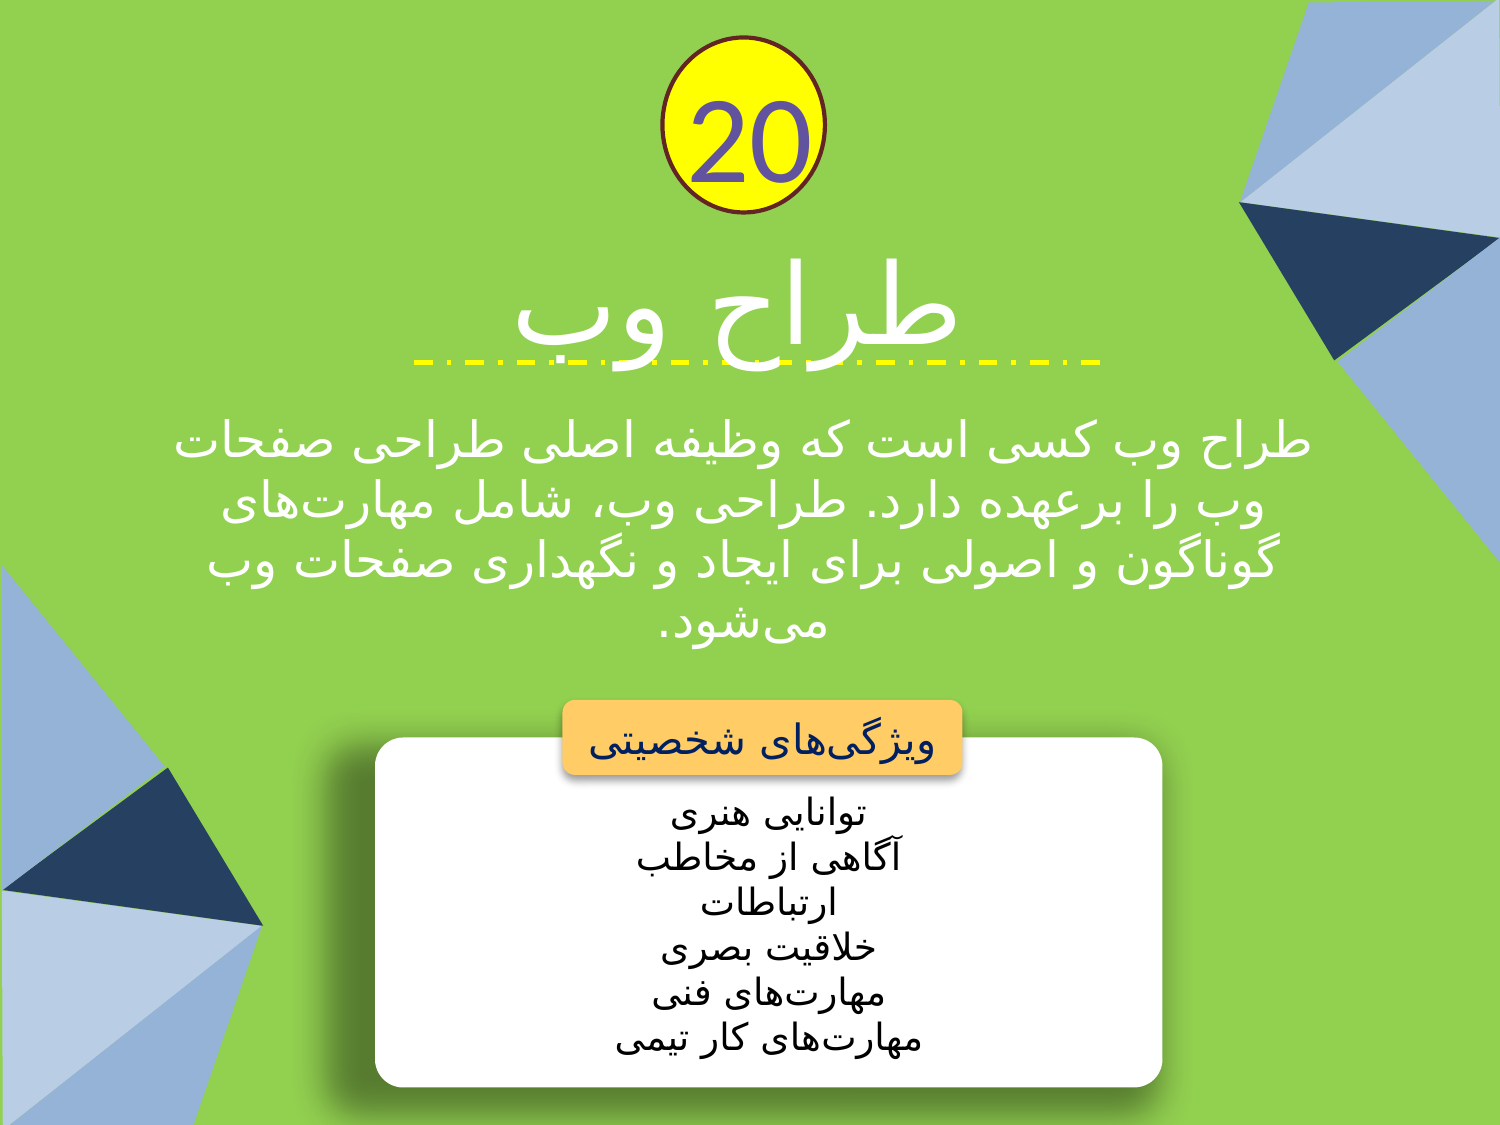

20
طراح وب
طراح وب کسی است که وظیفه اصلی طراحی صفحات وب را برعهده دارد. طراحی وب، شامل مهارت‌های گوناگون و اصولی برای ایجاد و نگهداری صفحات وب می‌شود.

ویژگی‌های شخصیتی

توانایی هنری
آگاهی از مخاطب
ارتباطات
خلاقیت بصری
مهارت‌های فنی
مهارت‌های کار تیمی